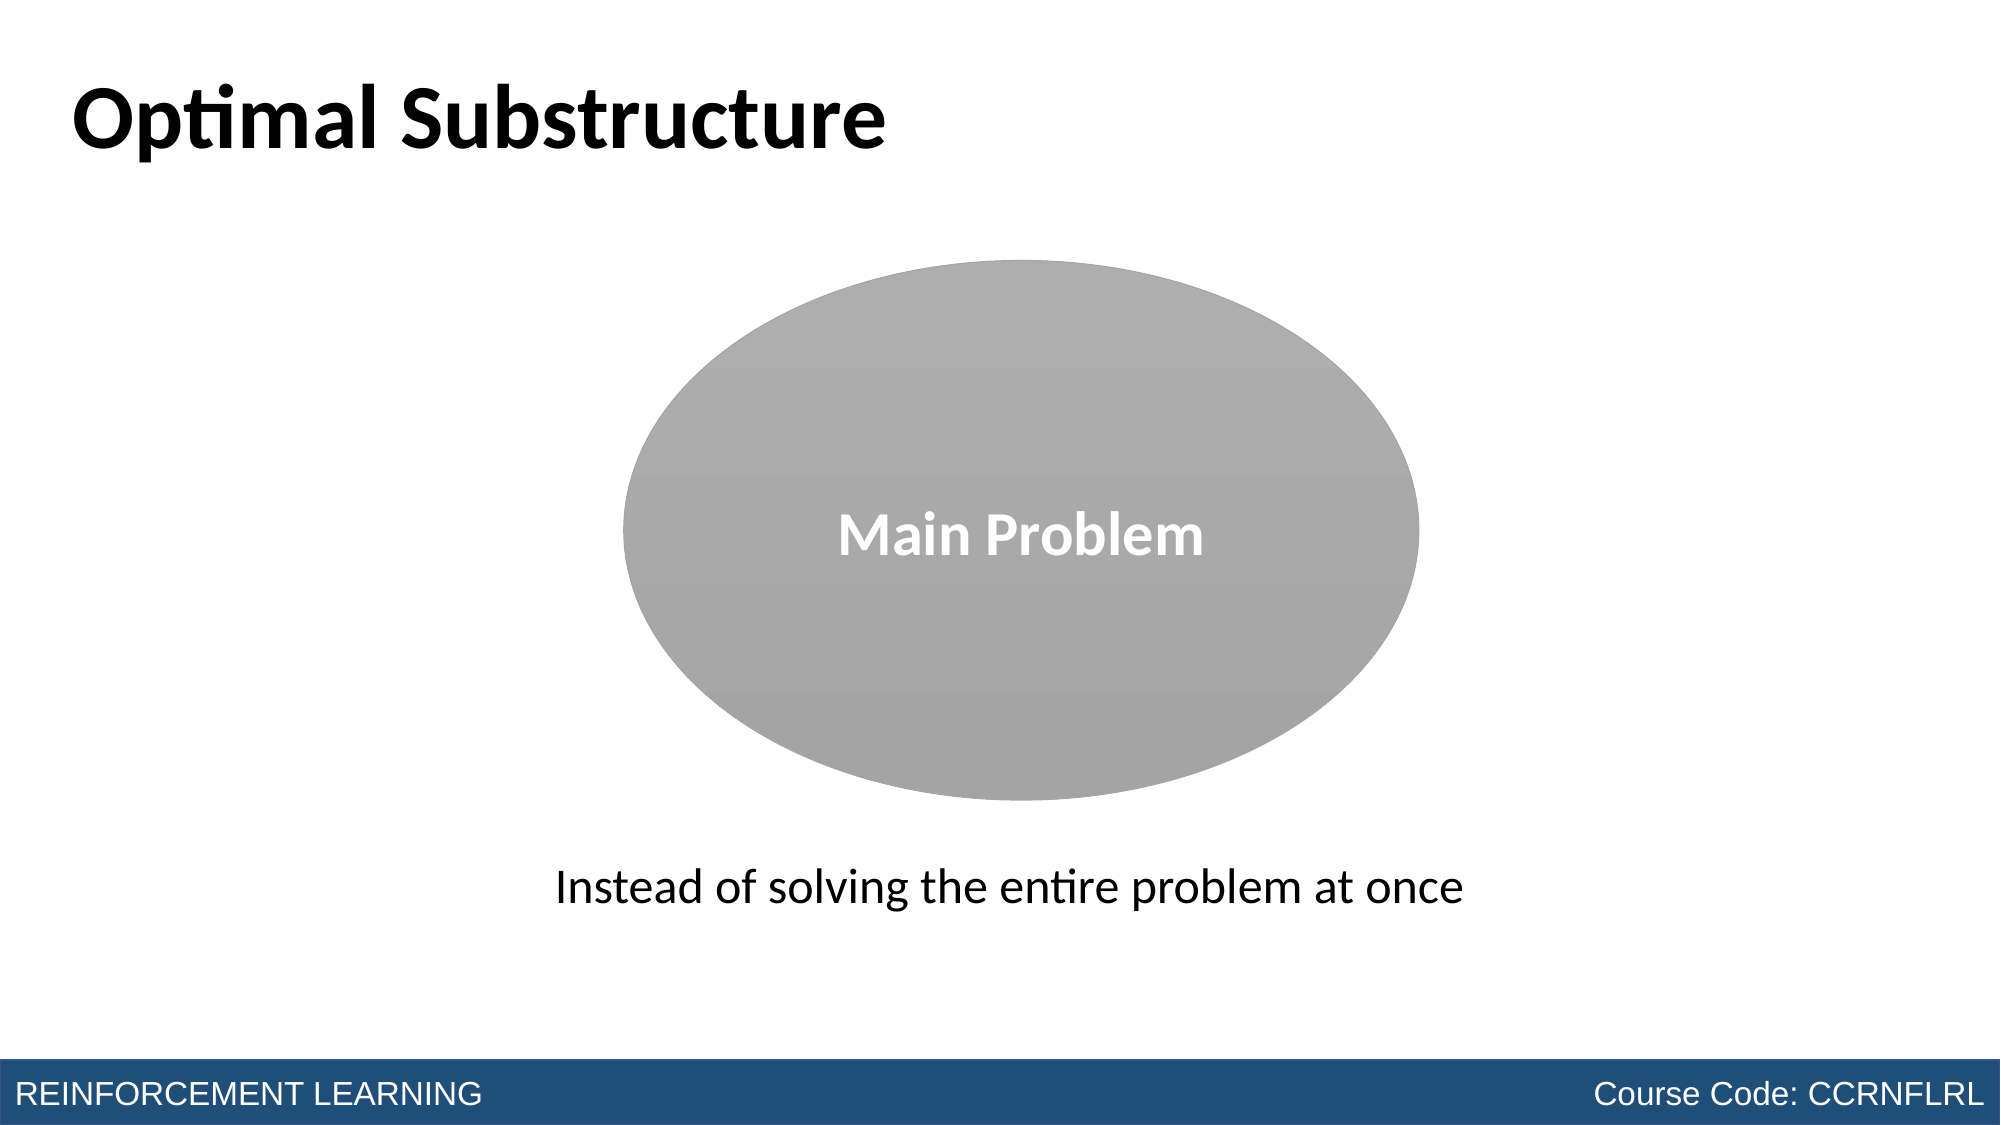

Course Code: CCINCOM/L
INTRODUCTION TO COMPUTING
# Optimal Substructure
Main Problem
Instead of solving the entire problem at once

Joseph Marvin R. Imperial
REINFORCEMENT LEARNING
NU College of Computing and Information Technologies
Course Code: CCRNFLRL